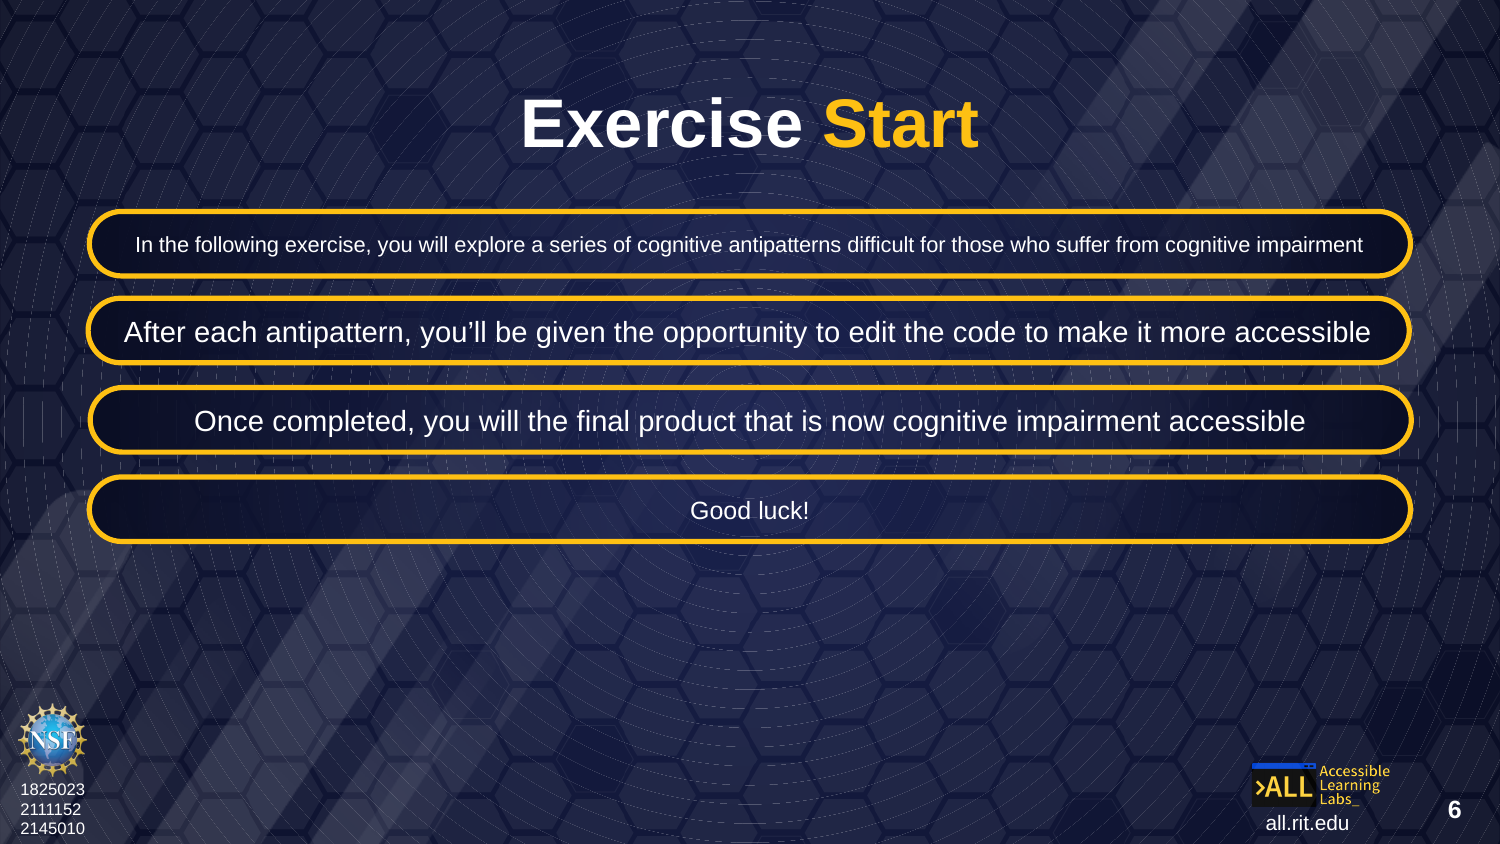

# Exercise Start
In the following exercise, you will explore a series of cognitive antipatterns difficult for those who suffer from cognitive impairment
After each antipattern, you’ll be given the opportunity to edit the code to make it more accessible
Once completed, you will the final product that is now cognitive impairment accessible
Good luck!
6